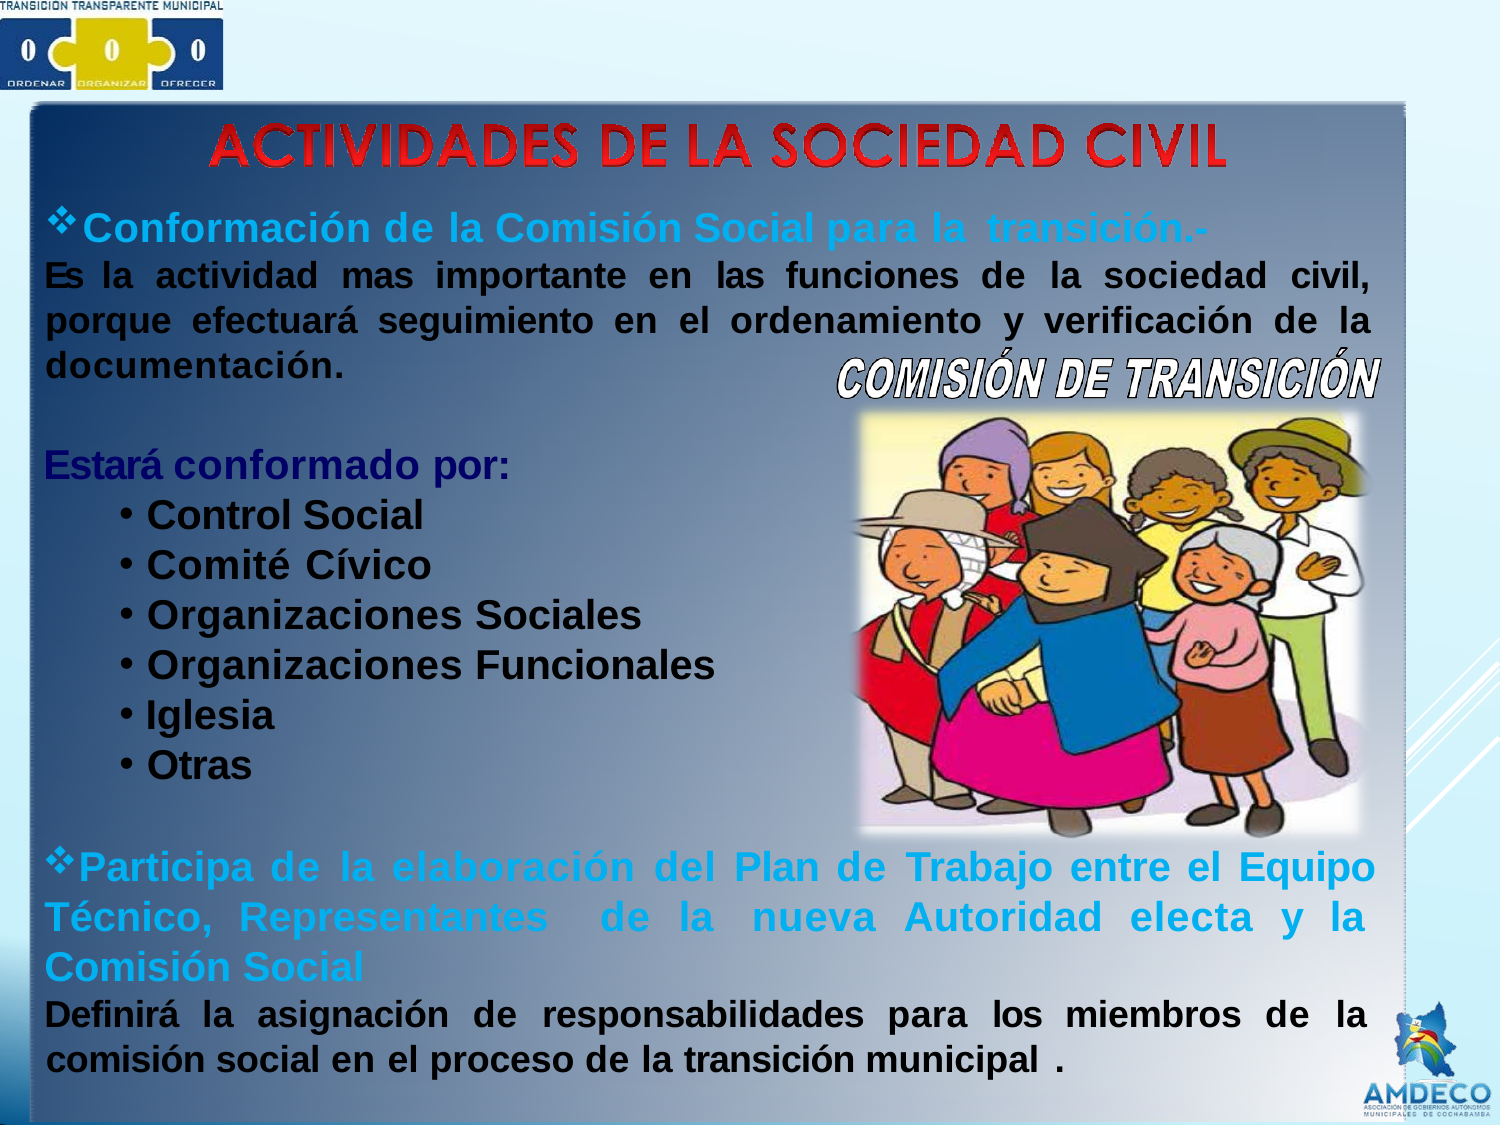

Conformación de la Comisión Social para la transición.-
Es la actividad mas importante en las funciones de la sociedad civil,  porque efectuará seguimiento en el ordenamiento y verificación de la  documentación.

Estará conformado por:
Control Social
Comité Cívico
Organizaciones Sociales
Organizaciones Funcionales
Iglesia
Otras

Participa de la elaboración del Plan de Trabajo entre el Equipo  Técnico, Representantes  de la nueva Autoridad electa y la  Comisión Social
Definirá la asignación de responsabilidades para los miembros de la  comisión social en el proceso de la transición municipal .